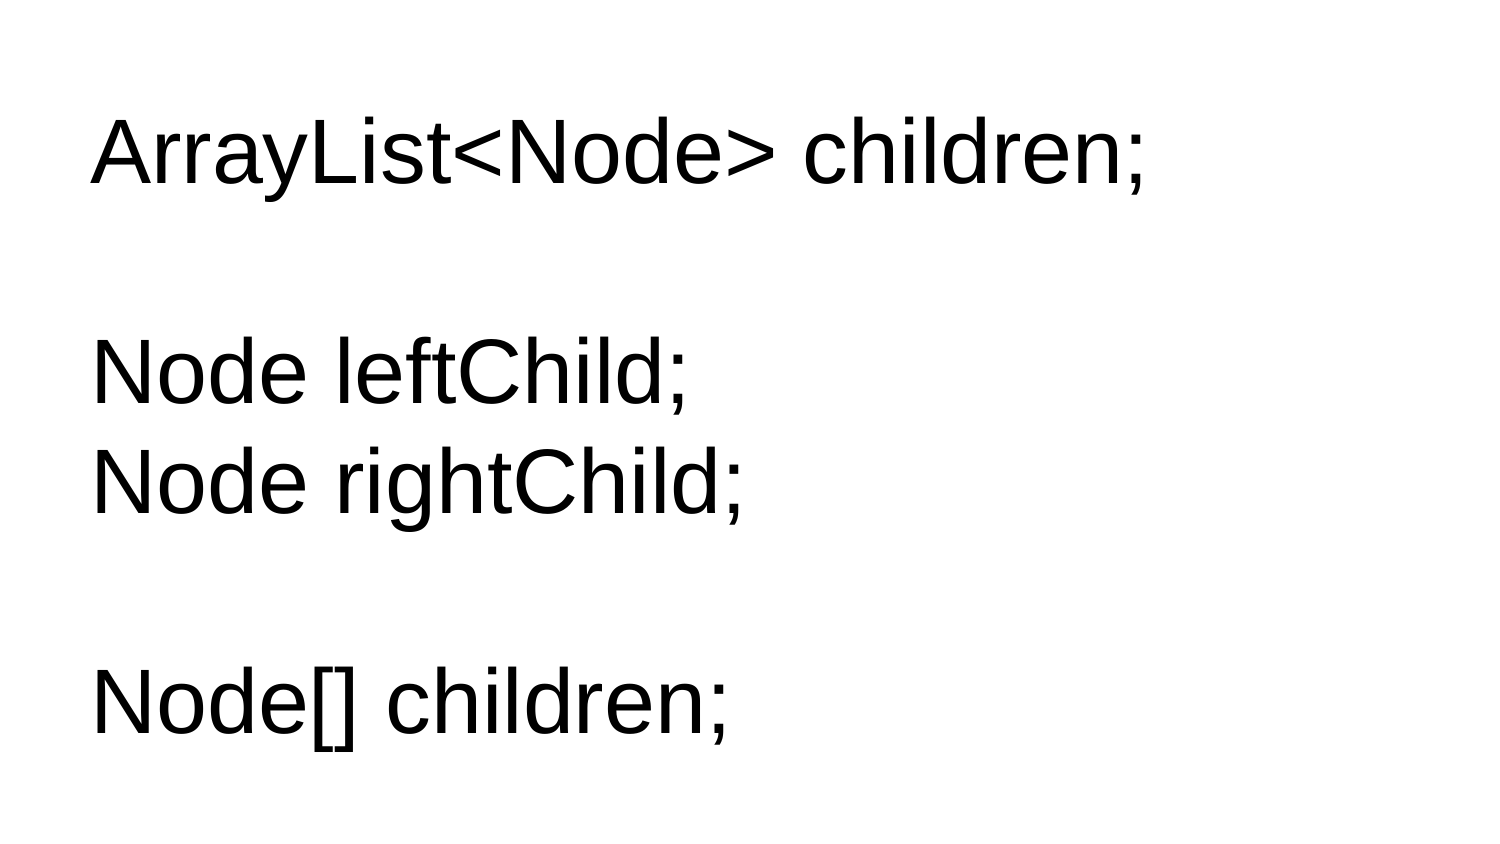

# ArrayList<Node> children; Node leftChild; Node rightChild; Node[] children;